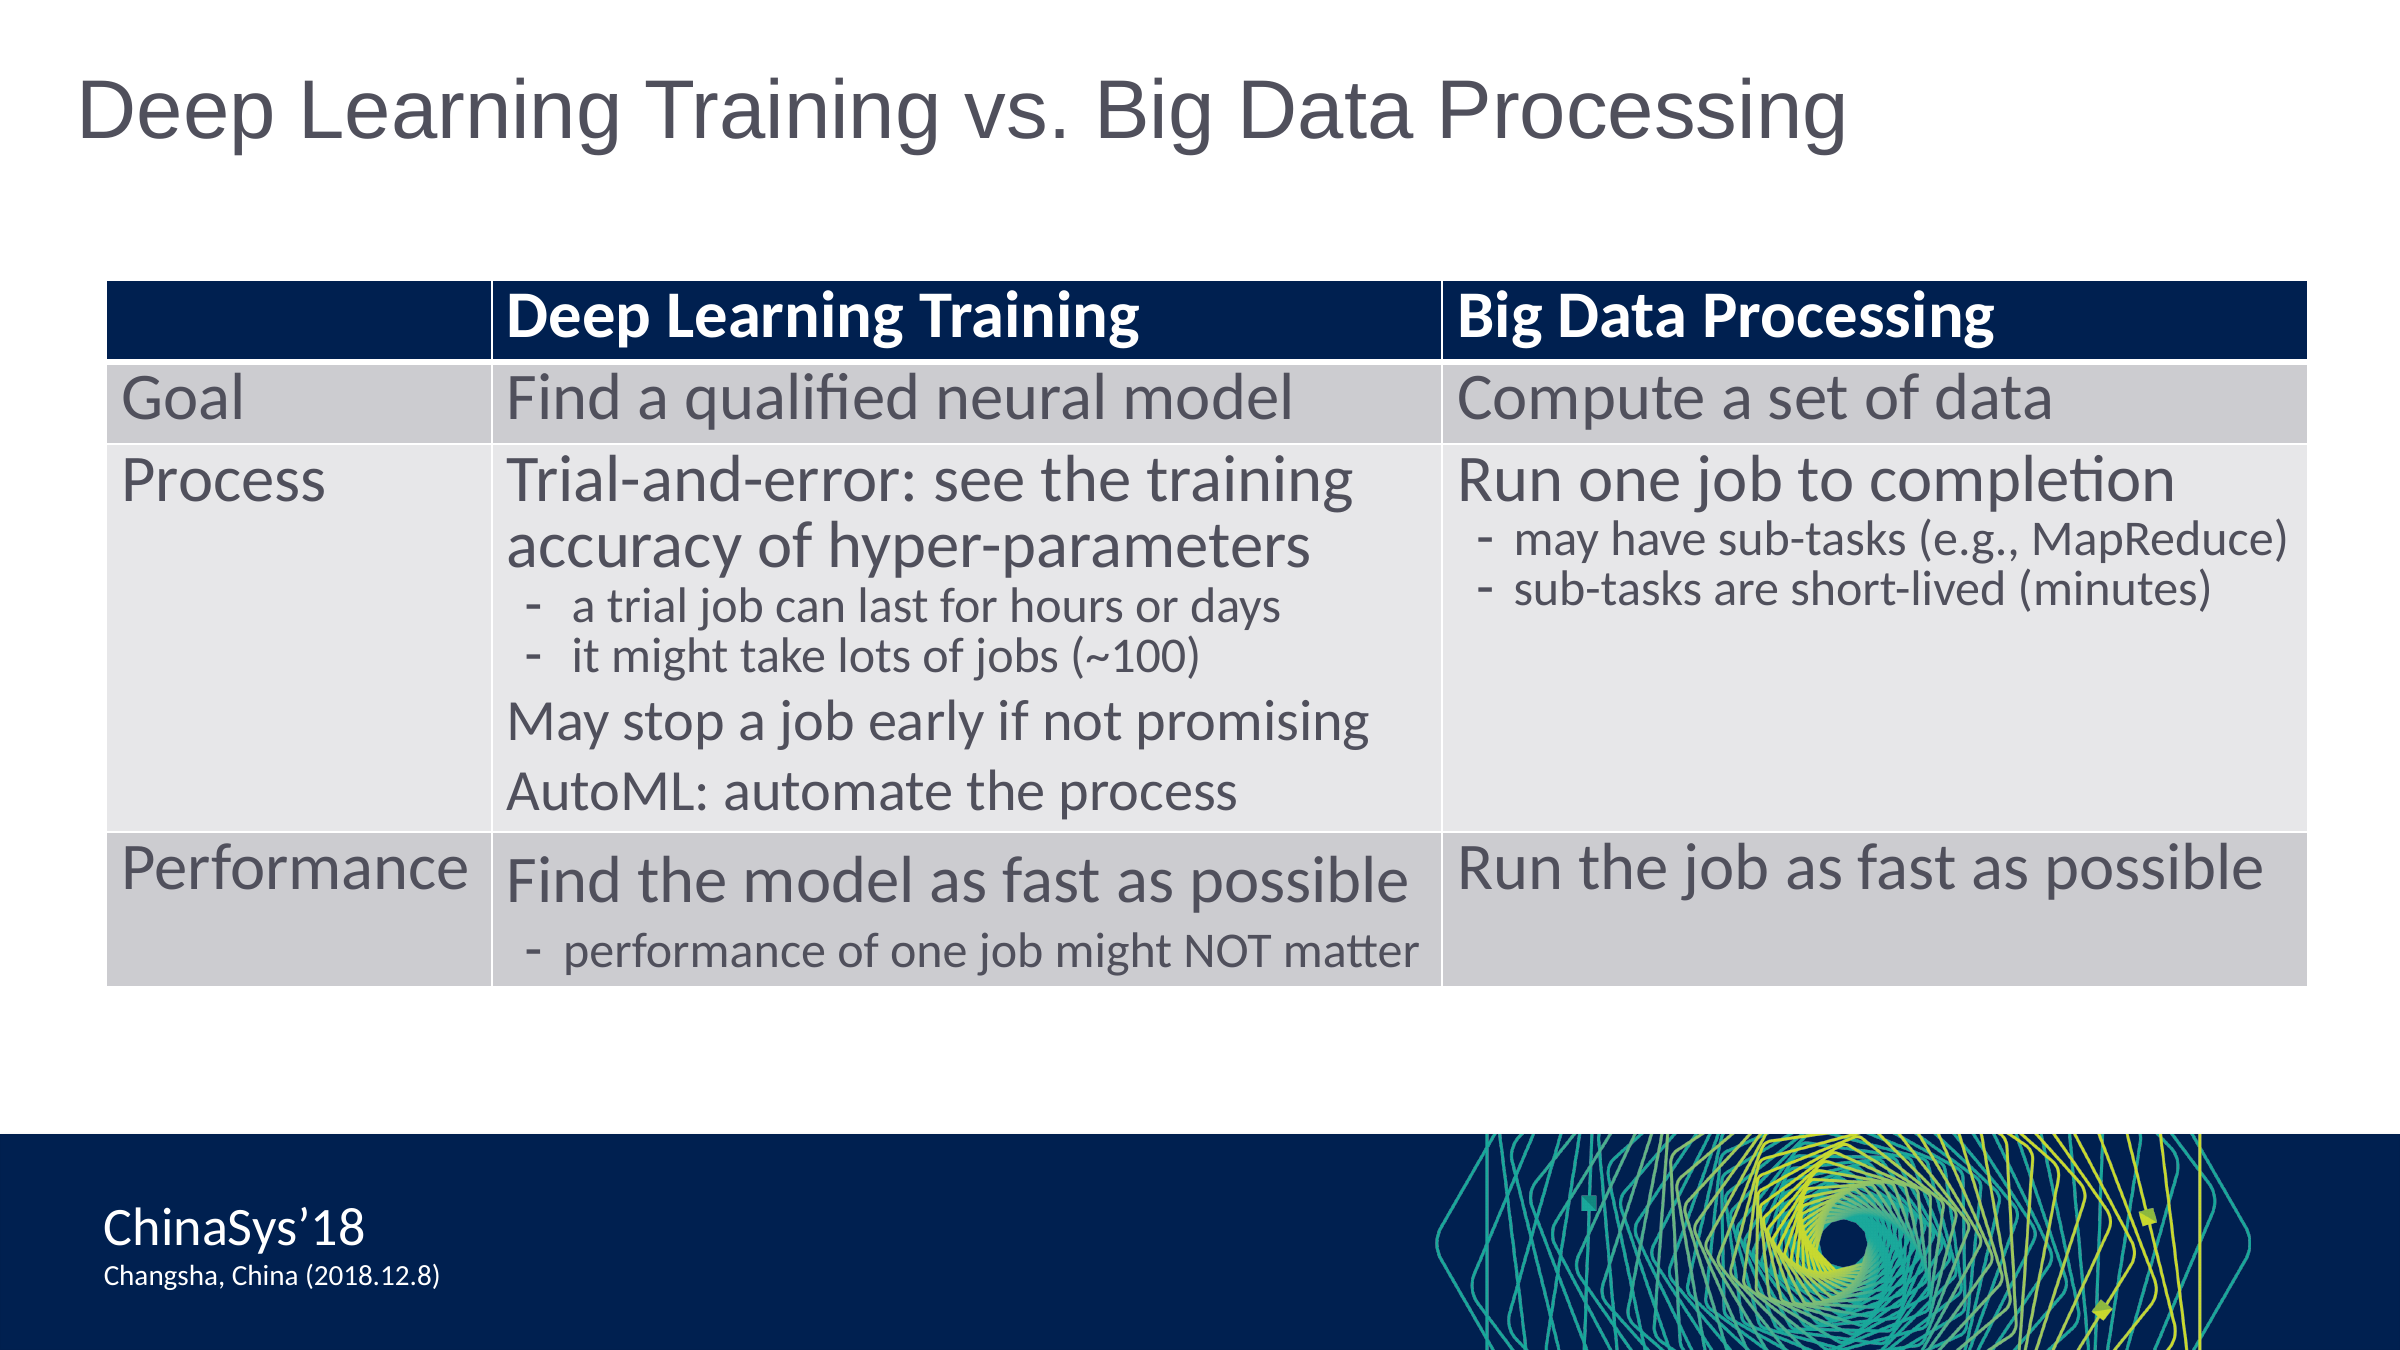

# Deep Learning Training vs. Big Data Processing
|  | Deep Learning Training | Big Data Processing |
| --- | --- | --- |
| Goal | Find a qualified neural model | Compute a set of data |
| Process | Trial-and-error: see the training accuracy of hyper-parameters a trial job can last for hours or days it might take lots of jobs (~100) May stop a job early if not promising AutoML: automate the process | Run one job to completion may have sub-tasks (e.g., MapReduce) sub-tasks are short-lived (minutes) |
| Performance | Find the model as fast as possible performance of one job might NOT matter | Run the job as fast as possible |